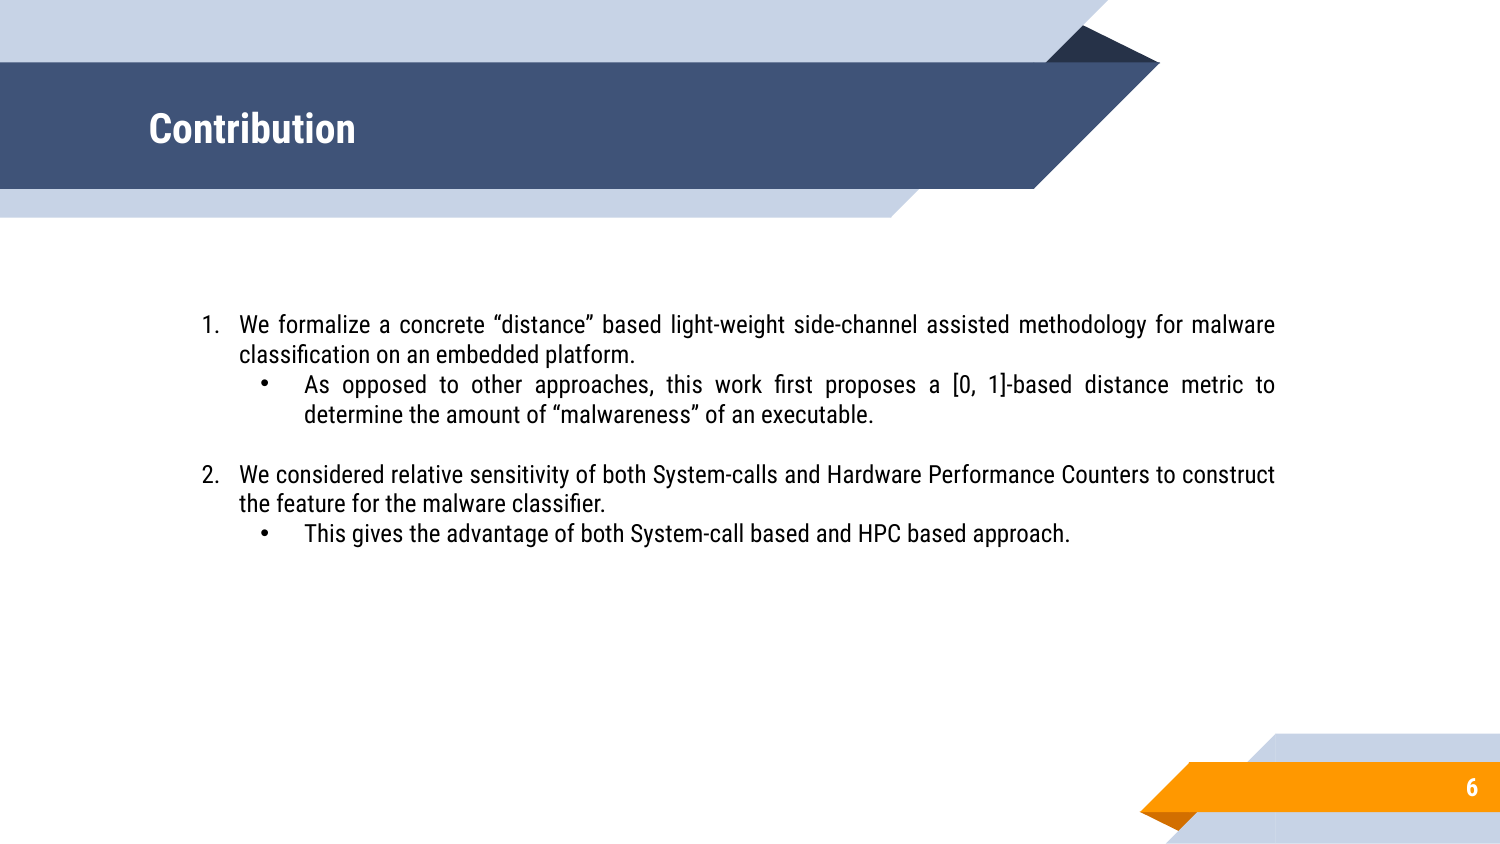

# Contribution
We formalize a concrete “distance” based light-weight side-channel assisted methodology for malware classification on an embedded platform.
As opposed to other approaches, this work first proposes a [0, 1]-based distance metric to determine the amount of “malwareness” of an executable.

We considered relative sensitivity of both System-calls and Hardware Performance Counters to construct the feature for the malware classifier.
This gives the advantage of both System-call based and HPC based approach.
6